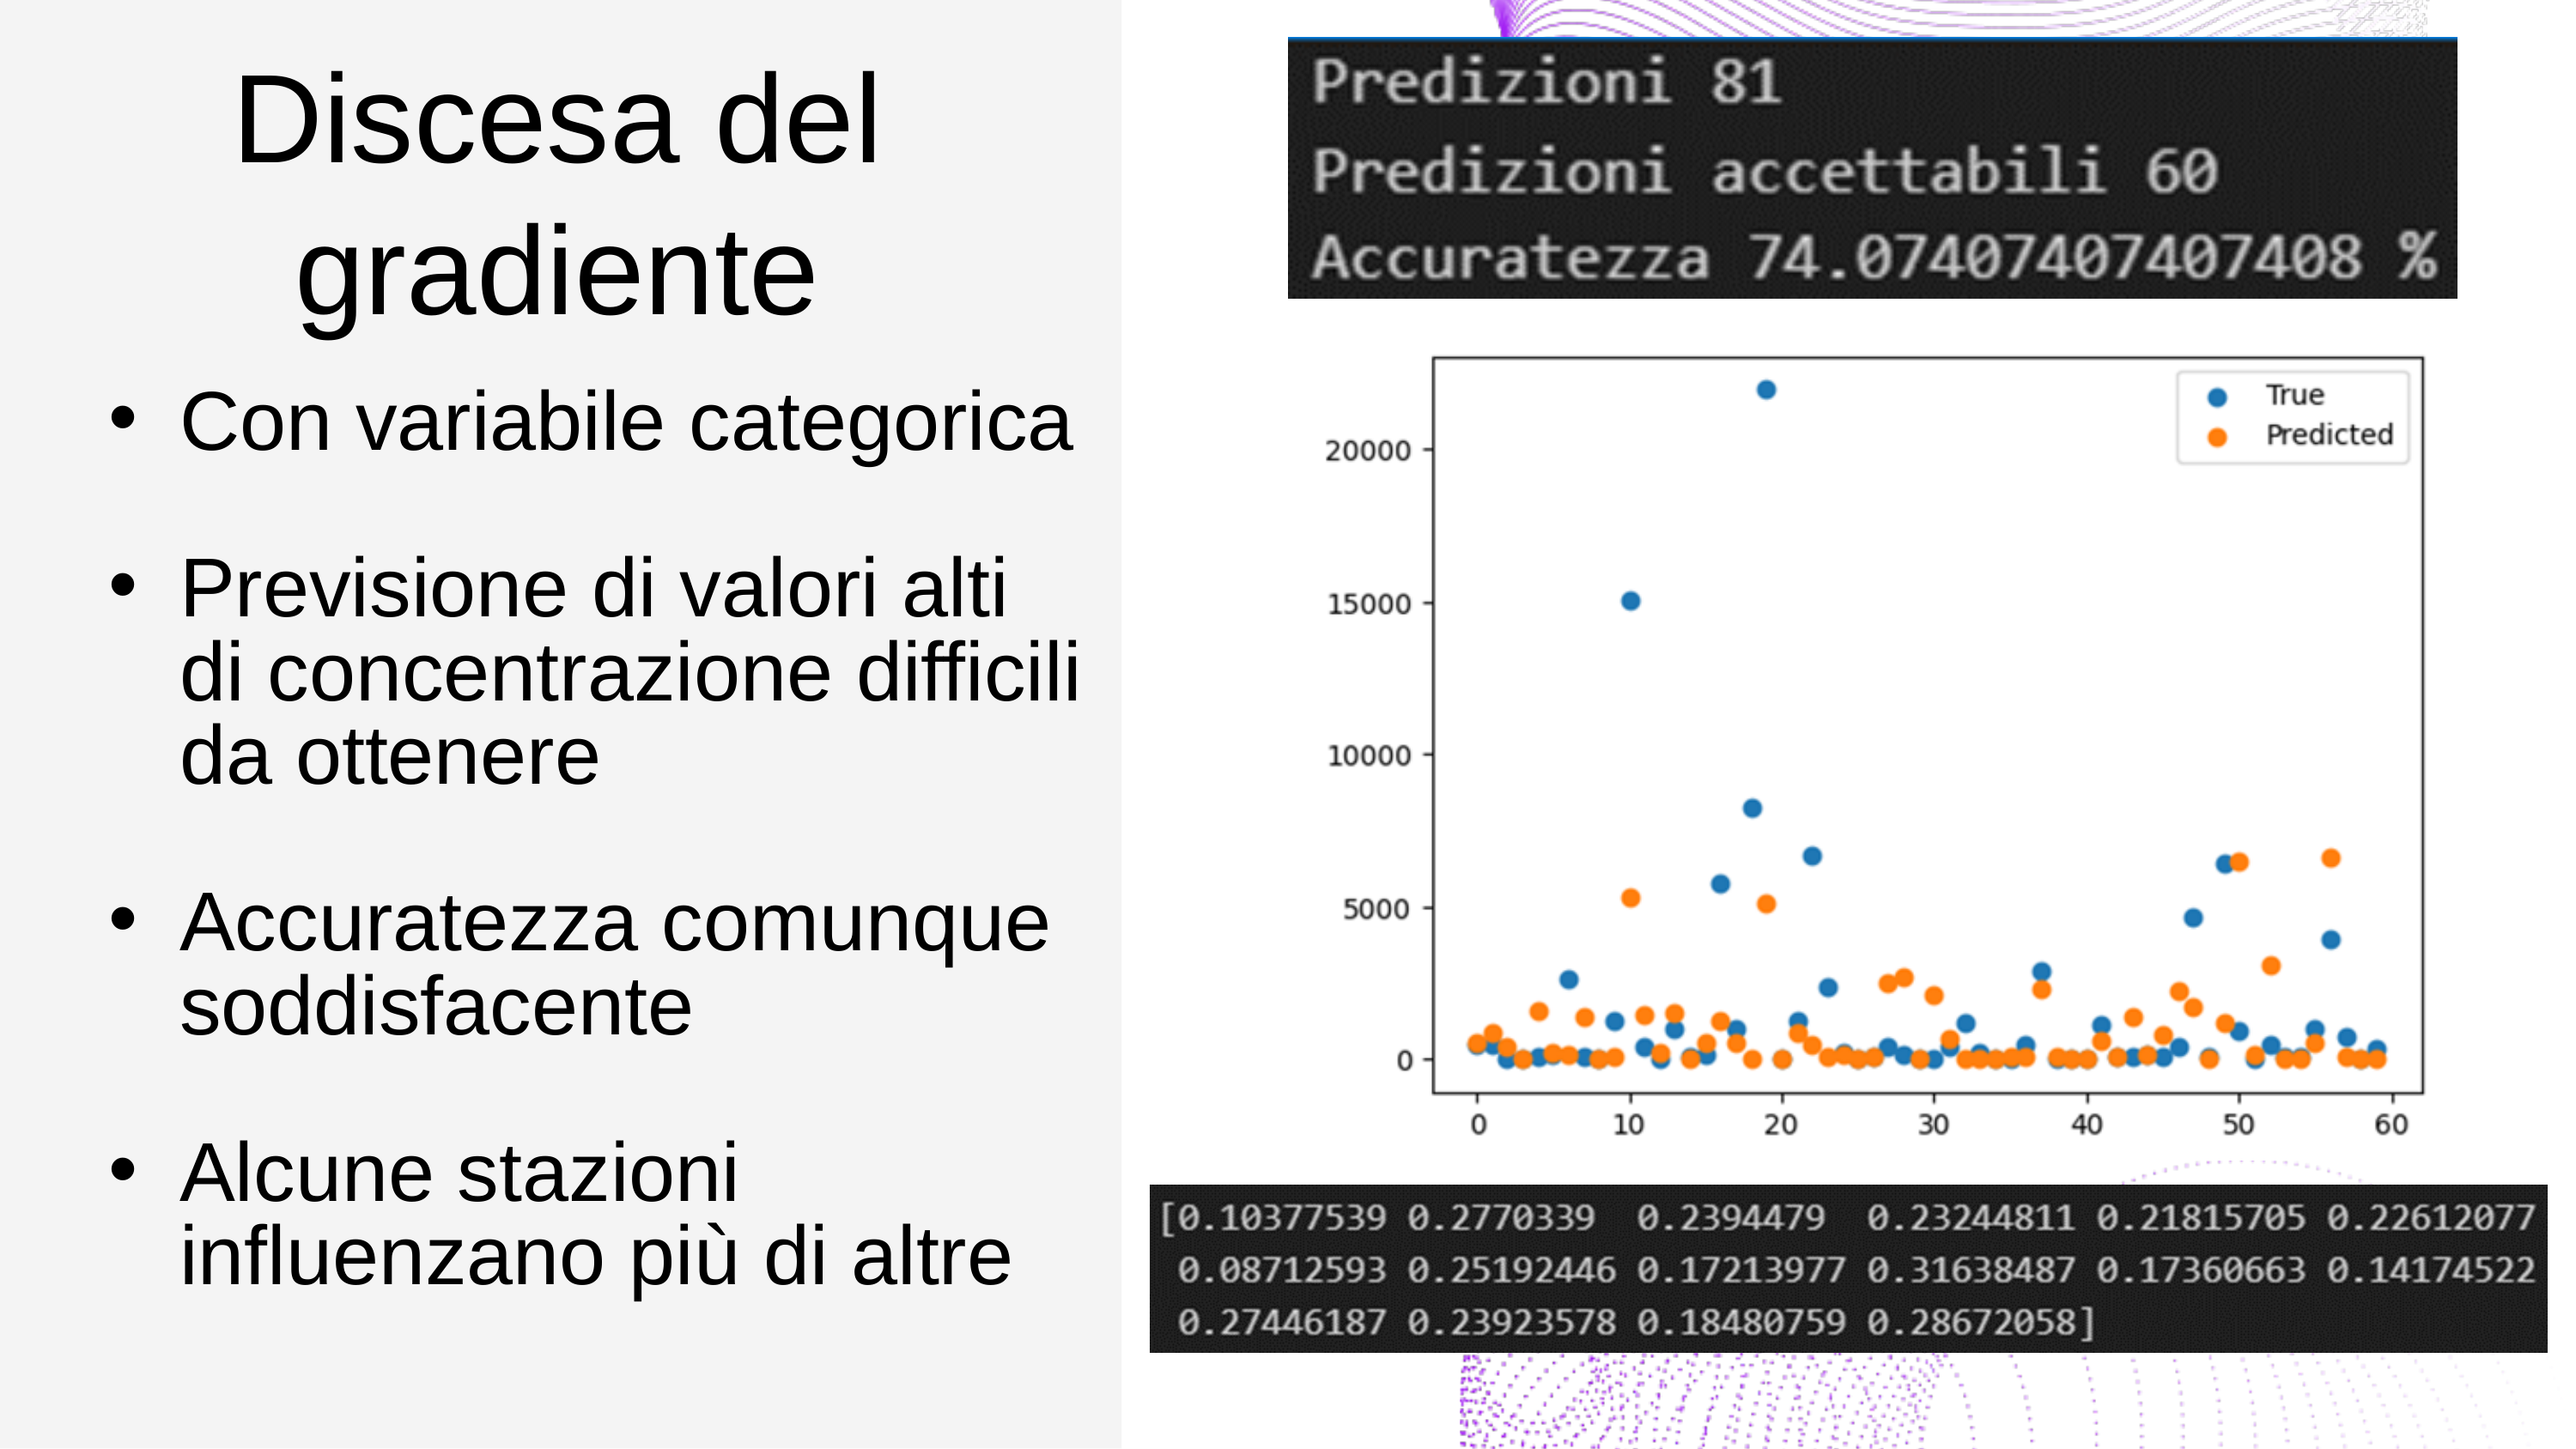

Discesa del gradiente

Con variabile categorica

Previsione di valori alti di concentrazione difficili da ottenere

Accuratezza comunque soddisfacente

Alcune stazioni influenzano più di altre